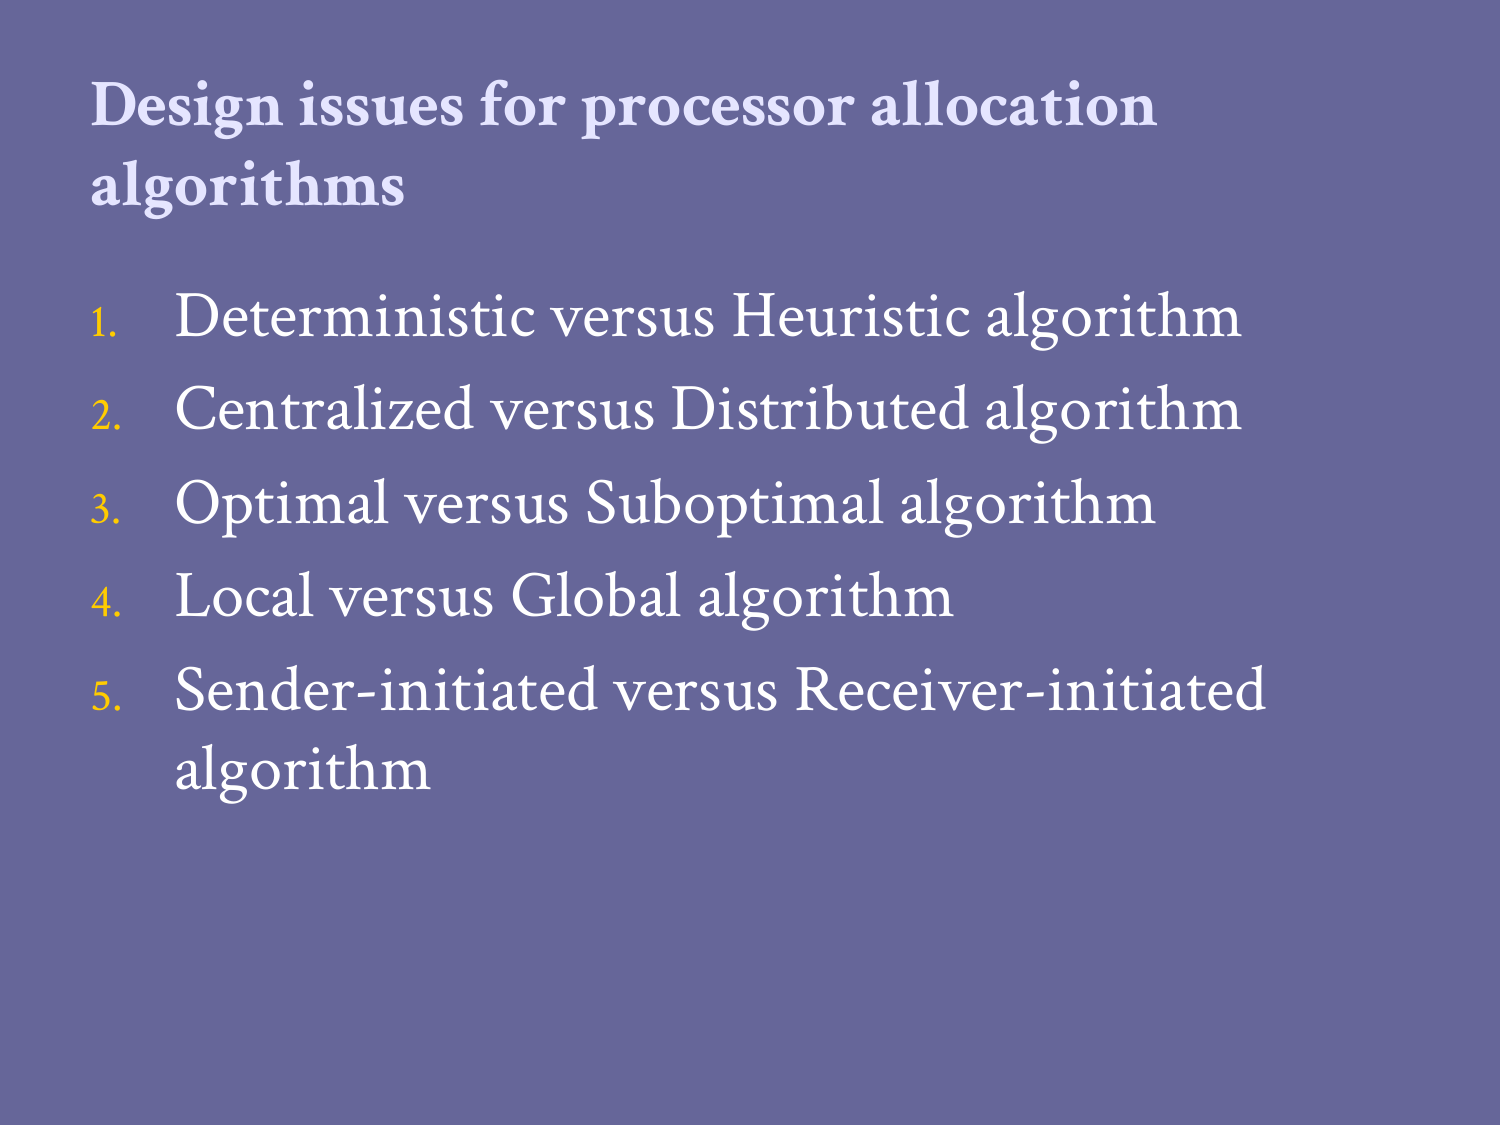

# Design issues for processor allocation algorithms
Deterministic versus Heuristic algorithm
Centralized versus Distributed algorithm
Optimal versus Suboptimal algorithm
Local versus Global algorithm
Sender-initiated versus Receiver-initiated algorithm